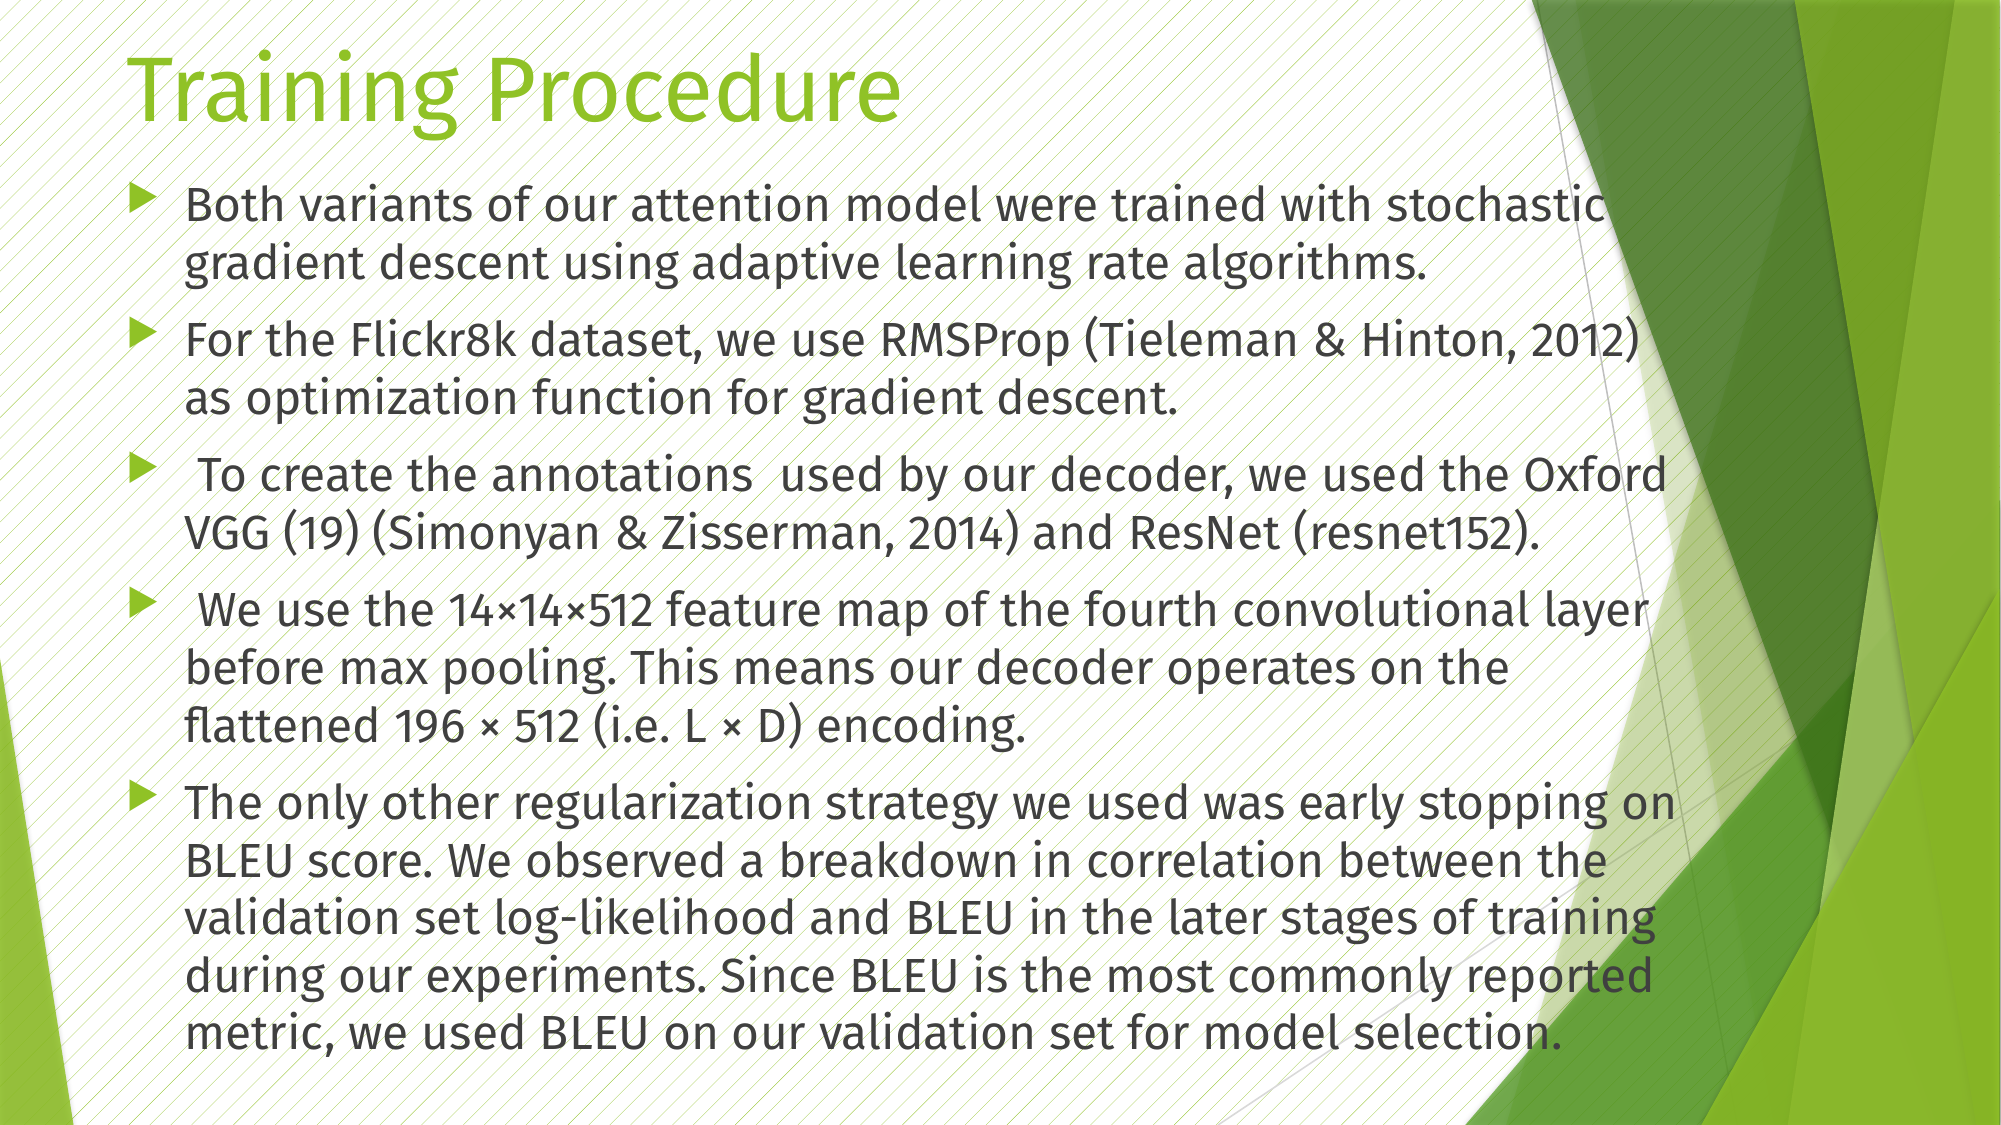

# Training Procedure
Both variants of our attention model were trained with stochastic gradient descent using adaptive learning rate algorithms.
For the Flickr8k dataset, we use RMSProp (Tieleman & Hinton, 2012) as optimization function for gradient descent.
 To create the annotations  used by our decoder, we used the Oxford VGG (19) (Simonyan & Zisserman, 2014) and ResNet (resnet152).
 We use the 14×14×512 feature map of the fourth convolutional layer before max pooling. This means our decoder operates on the ﬂattened 196 × 512 (i.e. L × D) encoding.
The only other regularization strategy we used was early stopping on BLEU score. We observed a breakdown in correlation between the validation set log-likelihood and BLEU in the later stages of training during our experiments. Since BLEU is the most commonly reported metric, we used BLEU on our validation set for model selection.